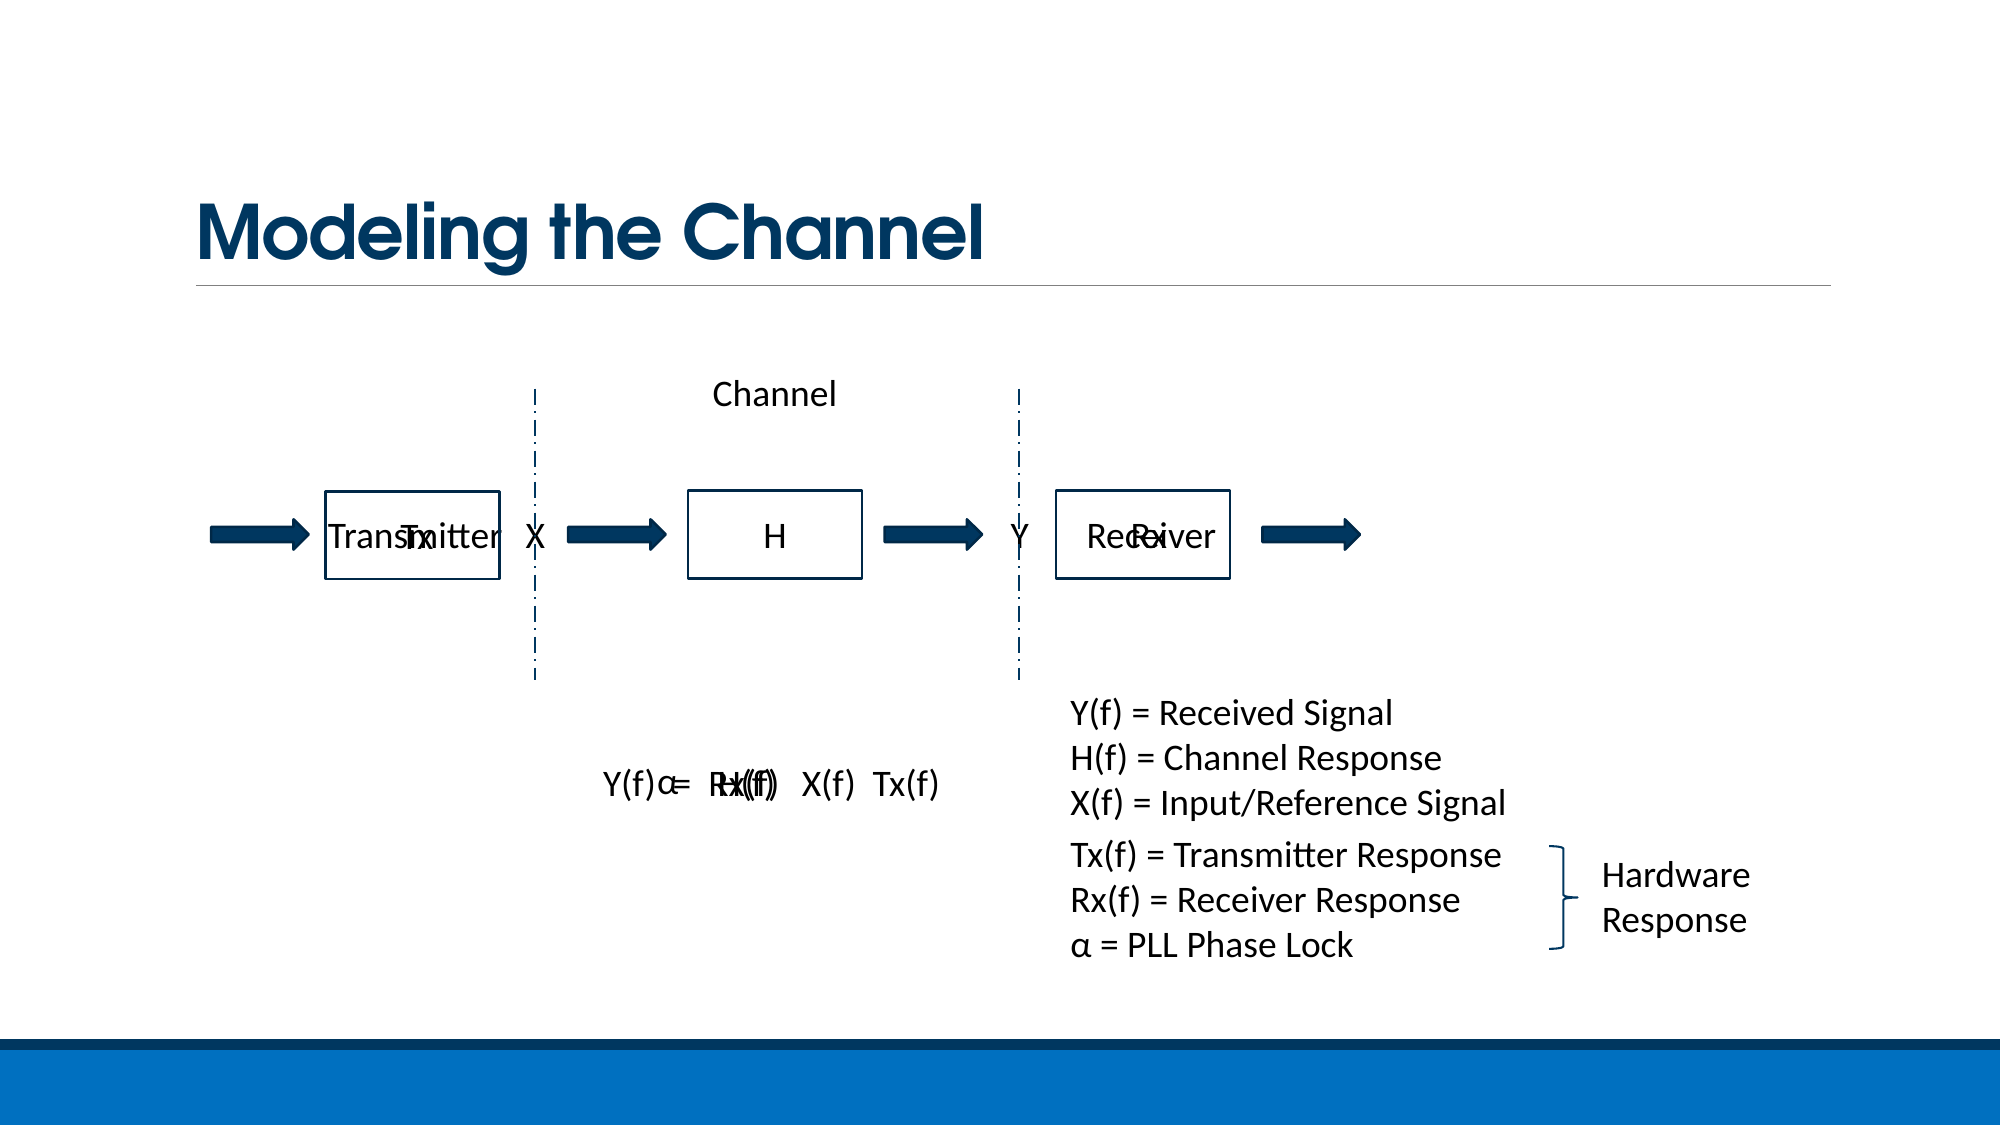

# Modeling the Channel
Channel

H

Rx

Tx
Transmitter
X
Y
  Receiver

Y(f) = Received Signal
H(f) = Channel Response
X(f) = Input/Reference Signal
α
Y(f)  =
 Rx(f)           Tx(f)
H(f)
 X(f)
Tx(f) = Transmitter Response
Rx(f) = Receiver Response
α = PLL Phase Lock
Hardware
Response